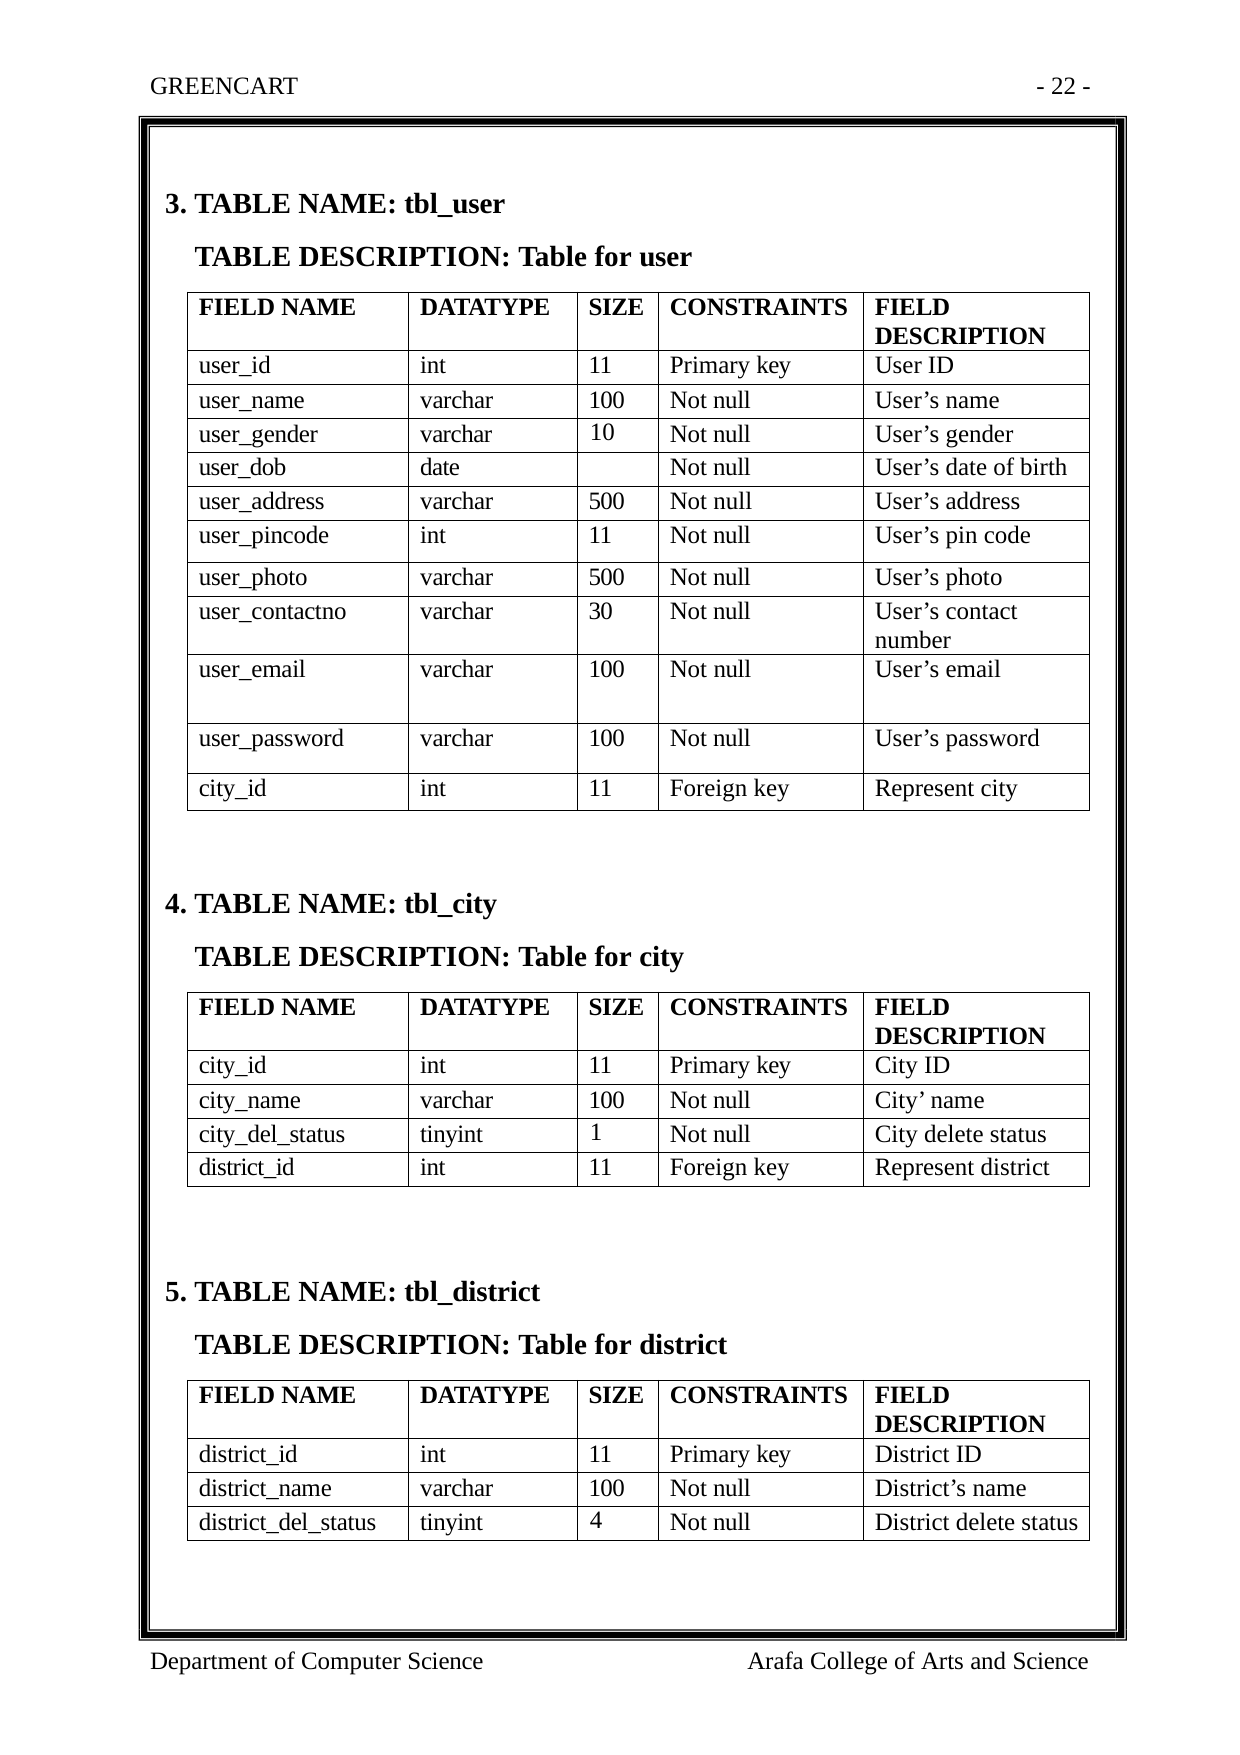

GREENCART
- 22 -

3. TABLE NAME: tbl_user
TABLE DESCRIPTION: Table for user
| FIELD NAME | DATATYPE | SIZE | CONSTRAINTS | FIELD DESCRIPTION |
| --- | --- | --- | --- | --- |
| user\_id | int | 11 | Primary key | User ID |
| user\_name | varchar | 100 | Not null | User’s name |
| user\_gender | varchar | 10 | Not null | User’s gender |
| user\_dob | date |  | Not null | User’s date of birth |
| user\_address | varchar | 500 | Not null | User’s address |
| user\_pincode | int | 11 | Not null | User’s pin code |
| user\_photo | varchar | 500 | Not null | User’s photo |
| user\_contactno | varchar | 30 | Not null | User’s contact number |
| user\_email | varchar | 100 | Not null | User’s email |
| user\_password | varchar | 100 | Not null | User’s password |
| city\_id | int | 11 | Foreign key | Represent city |
4. TABLE NAME: tbl_city
TABLE DESCRIPTION: Table for city
| FIELD NAME | DATATYPE | SIZE | CONSTRAINTS | FIELD DESCRIPTION |
| --- | --- | --- | --- | --- |
| city\_id | int | 11 | Primary key | City ID |
| city\_name | varchar | 100 | Not null | City’ name |
| city\_del\_status | tinyint | 1 | Not null | City delete status |
| district\_id | int | 11 | Foreign key | Represent district |
5. TABLE NAME: tbl_district
TABLE DESCRIPTION: Table for district
| FIELD NAME | DATATYPE | SIZE | CONSTRAINTS | FIELD DESCRIPTION |
| --- | --- | --- | --- | --- |
| district\_id | int | 11 | Primary key | District ID |
| district\_name | varchar | 100 | Not null | District’s name |
| district\_del\_status | tinyint | 4 | Not null | District delete status |
Department of Computer Science
Arafa College of Arts and Science